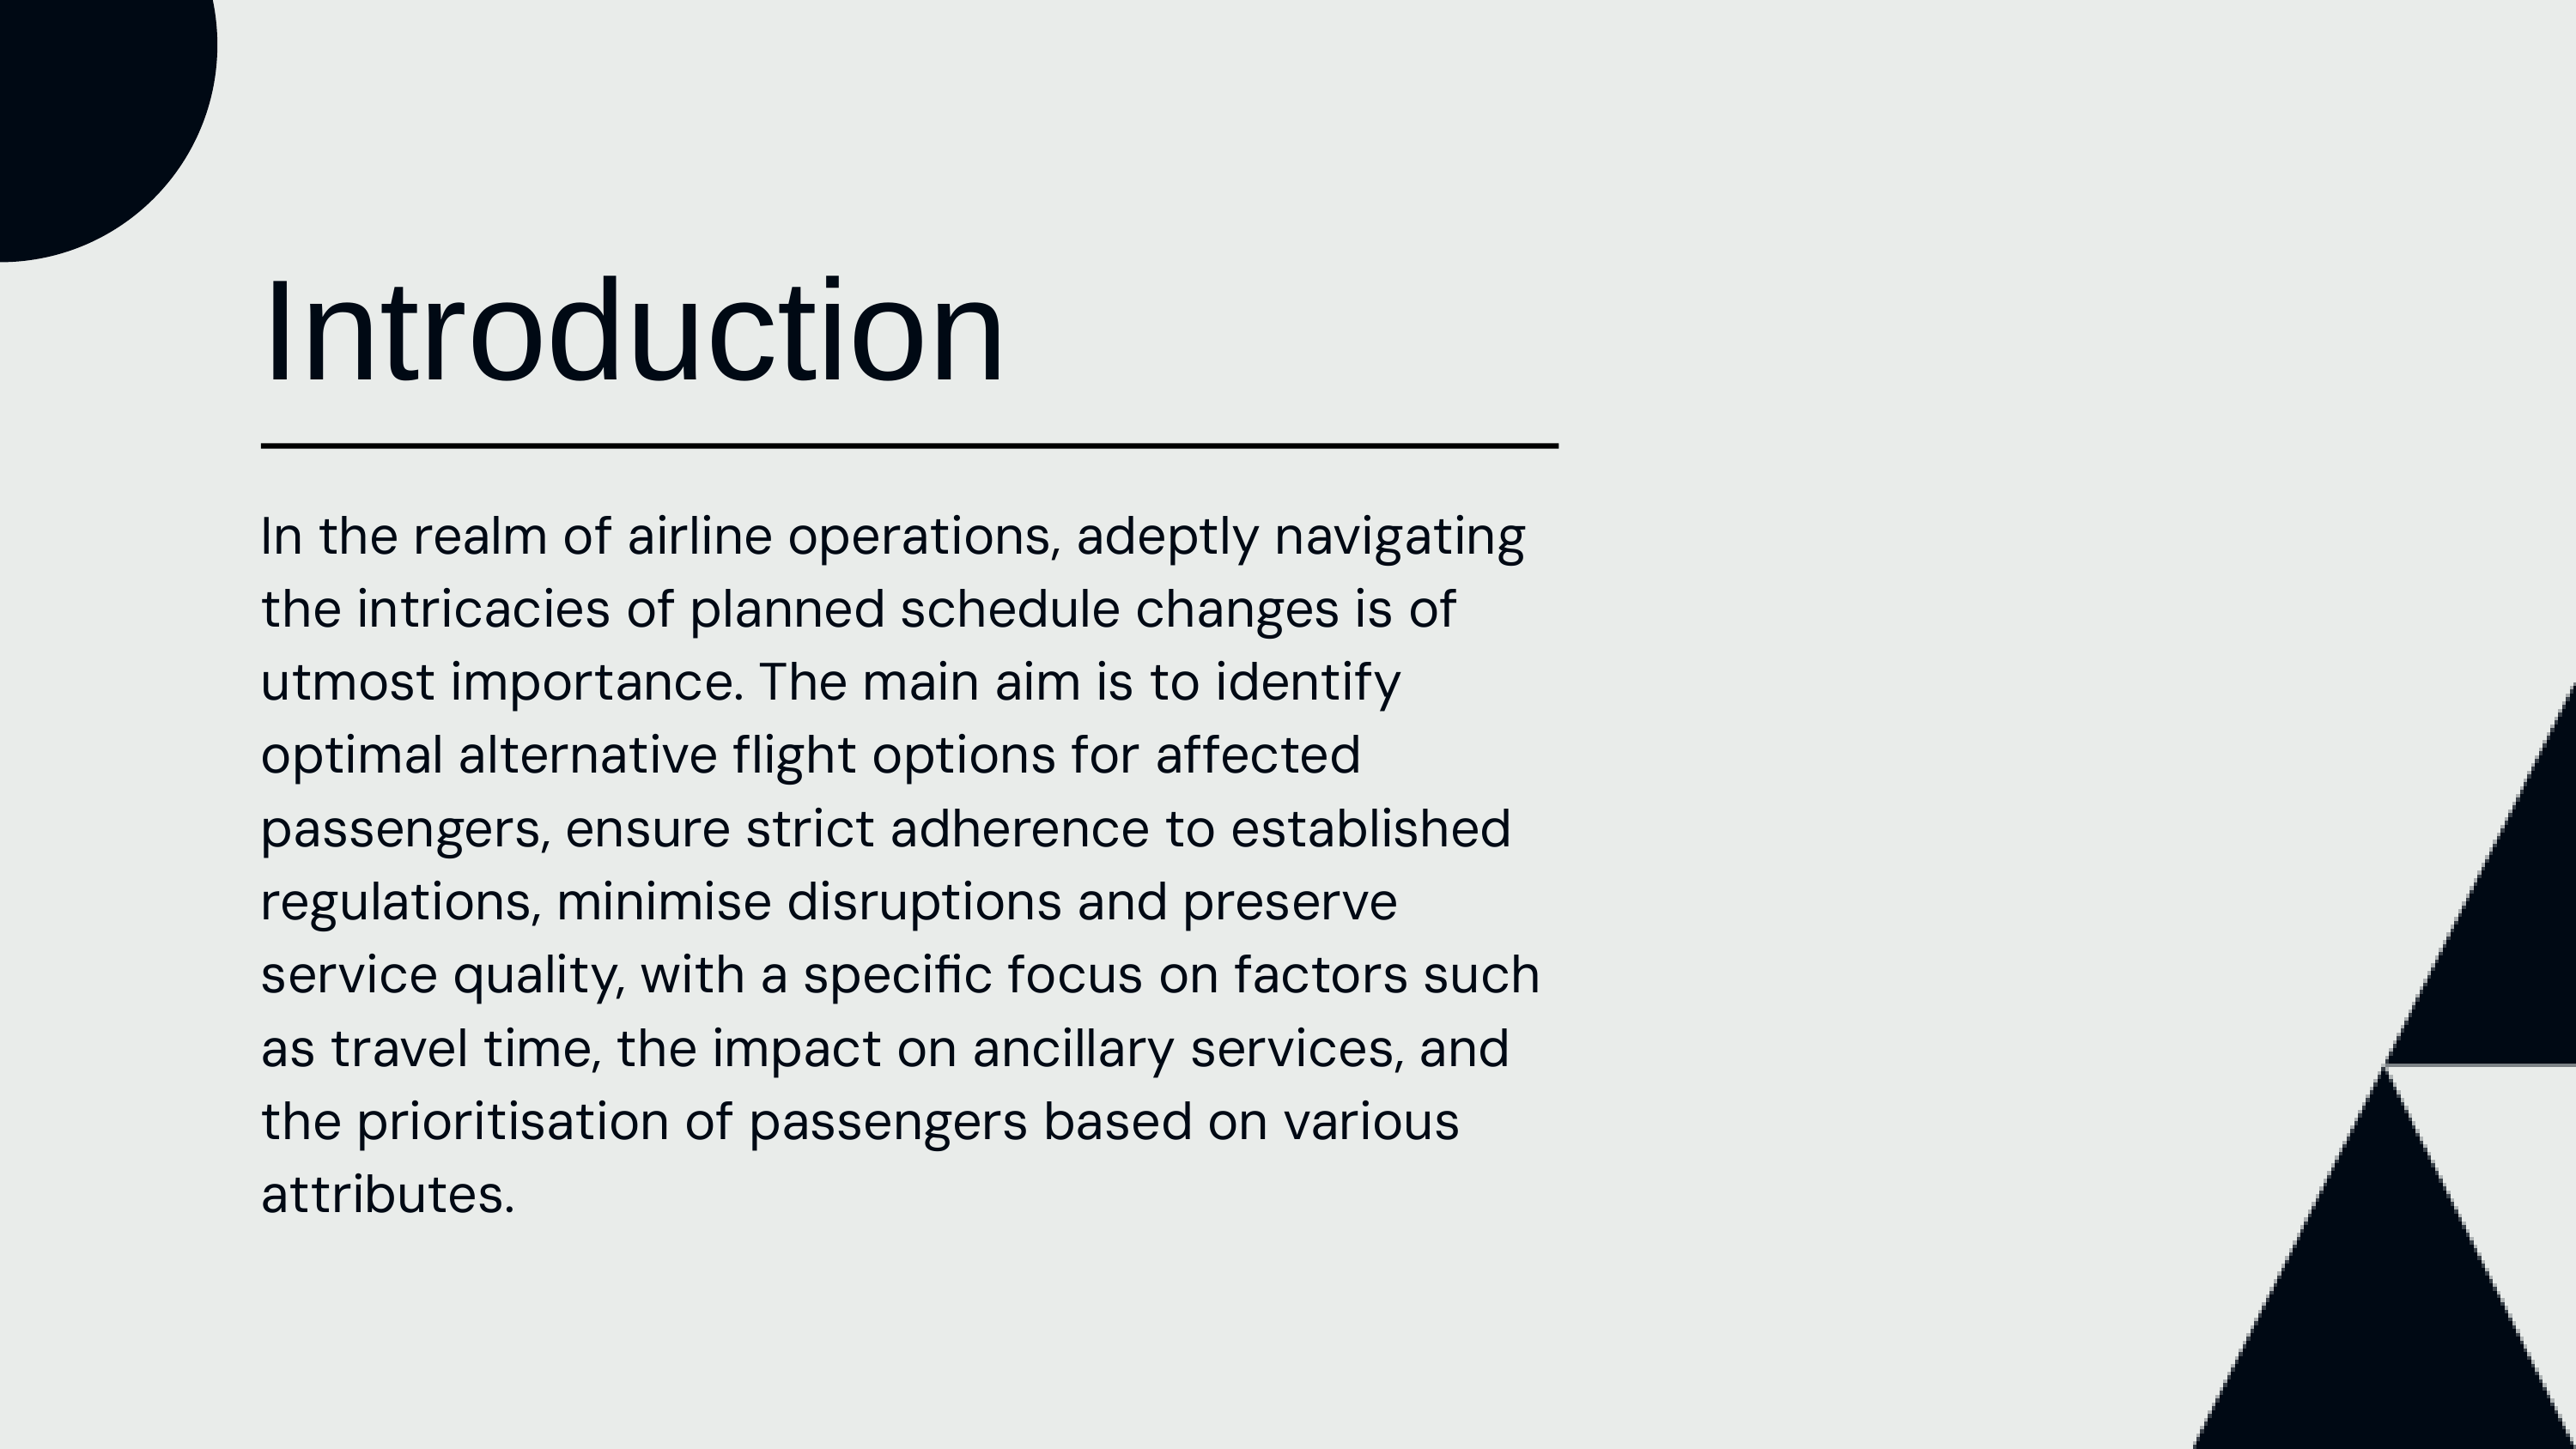

Introduction

In the realm of airline operations, adeptly navigating the intricacies of planned schedule changes is of utmost importance. The main aim is to identify optimal alternative flight options for affected passengers, ensure strict adherence to established regulations, minimise disruptions and preserve service quality, with a specific focus on factors such as travel time, the impact on ancillary services, and the prioritisation of passengers based on various attributes.